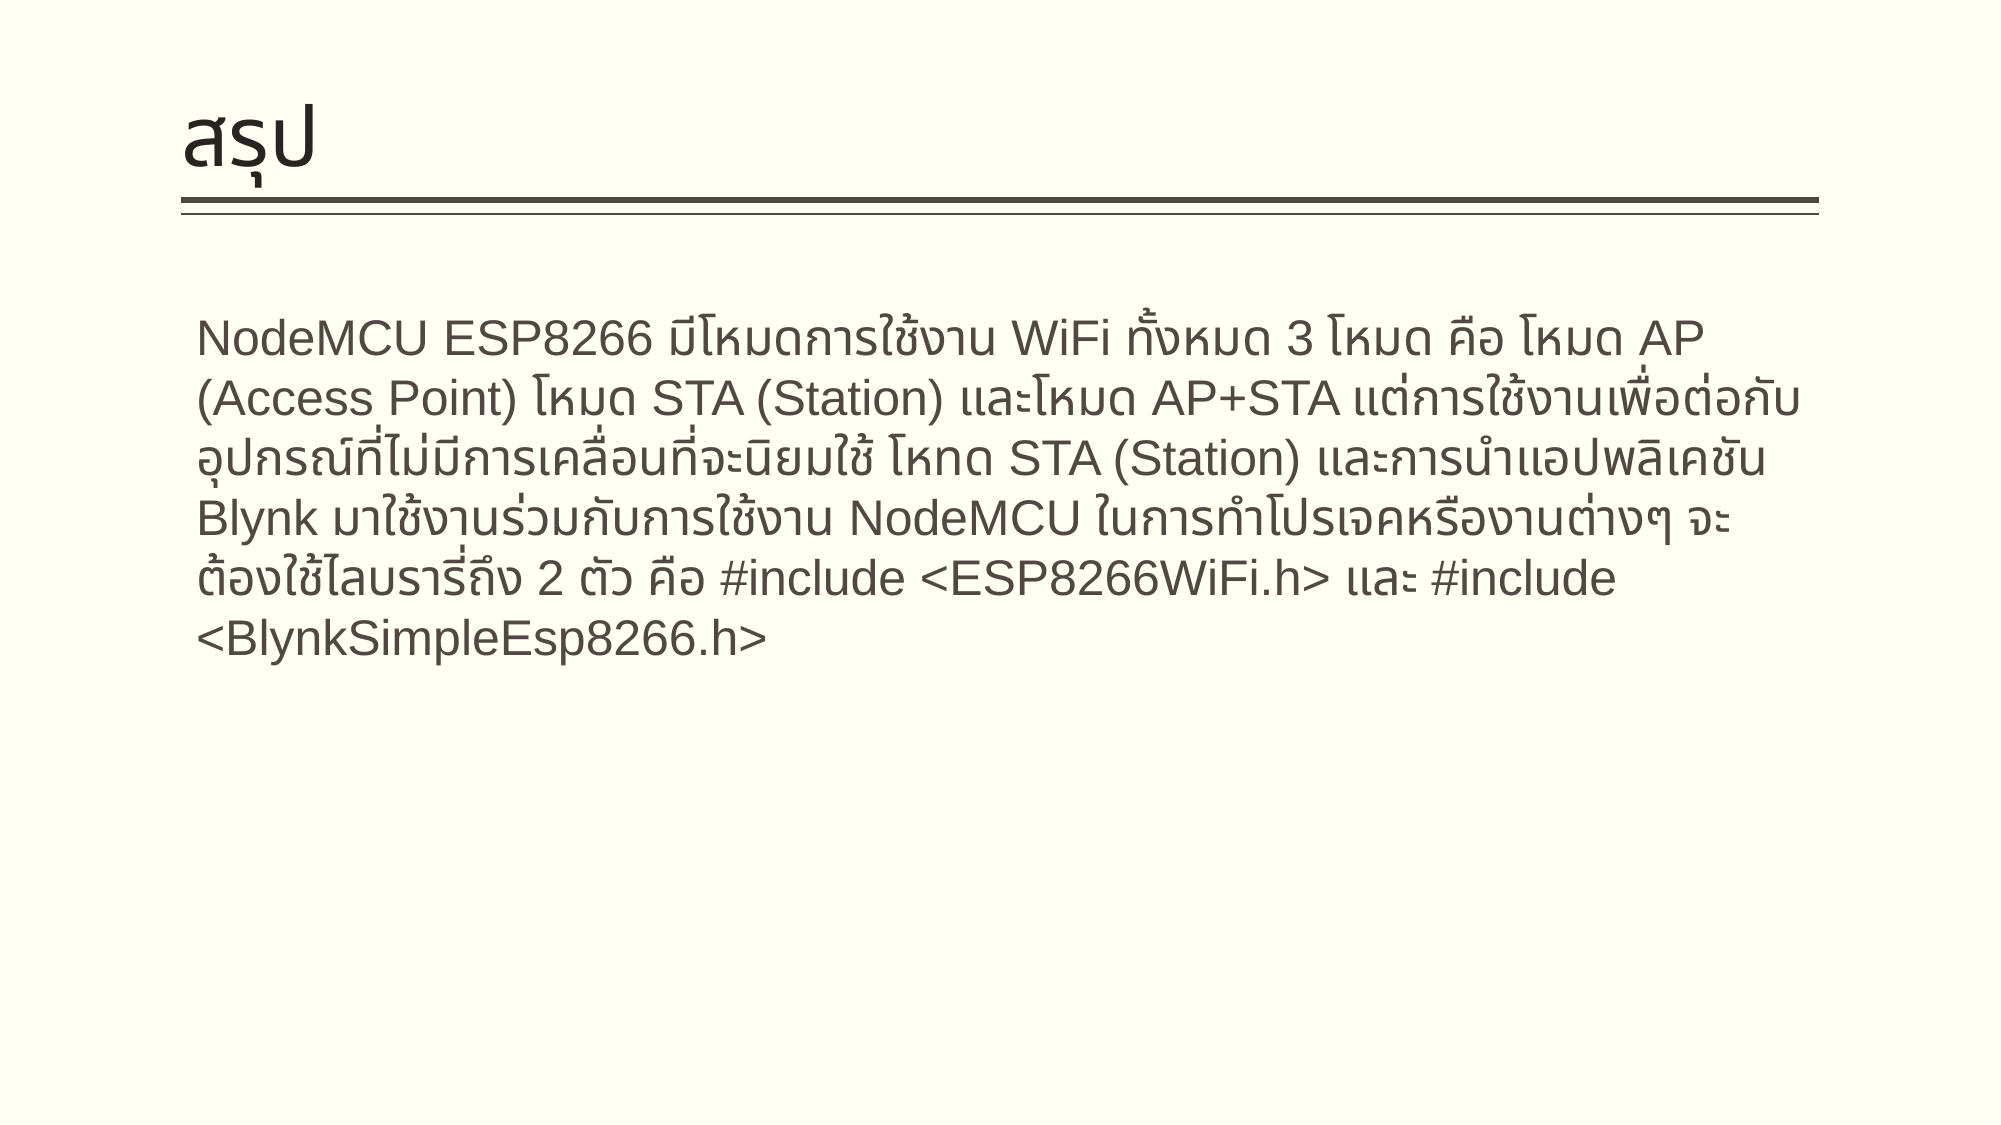

# สรุป
	NodeMCU ESP8266 มีโหมดการใช้งาน WiFi ทั้งหมด 3 โหมด คือ โหมด AP (Access Point) โหมด STA (Station) และโหมด AP+STA แต่การใช้งานเพื่อต่อกับอุปกรณ์ที่ไม่มีการเคลื่อนที่จะนิยมใช้ โหทด STA (Station) และการนำแอปพลิเคชัน Blynk มาใช้งานร่วมกับการใช้งาน NodeMCU ในการทำโปรเจคหรืองานต่างๆ จะต้องใช้ไลบรารี่ถึง 2 ตัว คือ #include <ESP8266WiFi.h> และ #include <BlynkSimpleEsp8266.h>